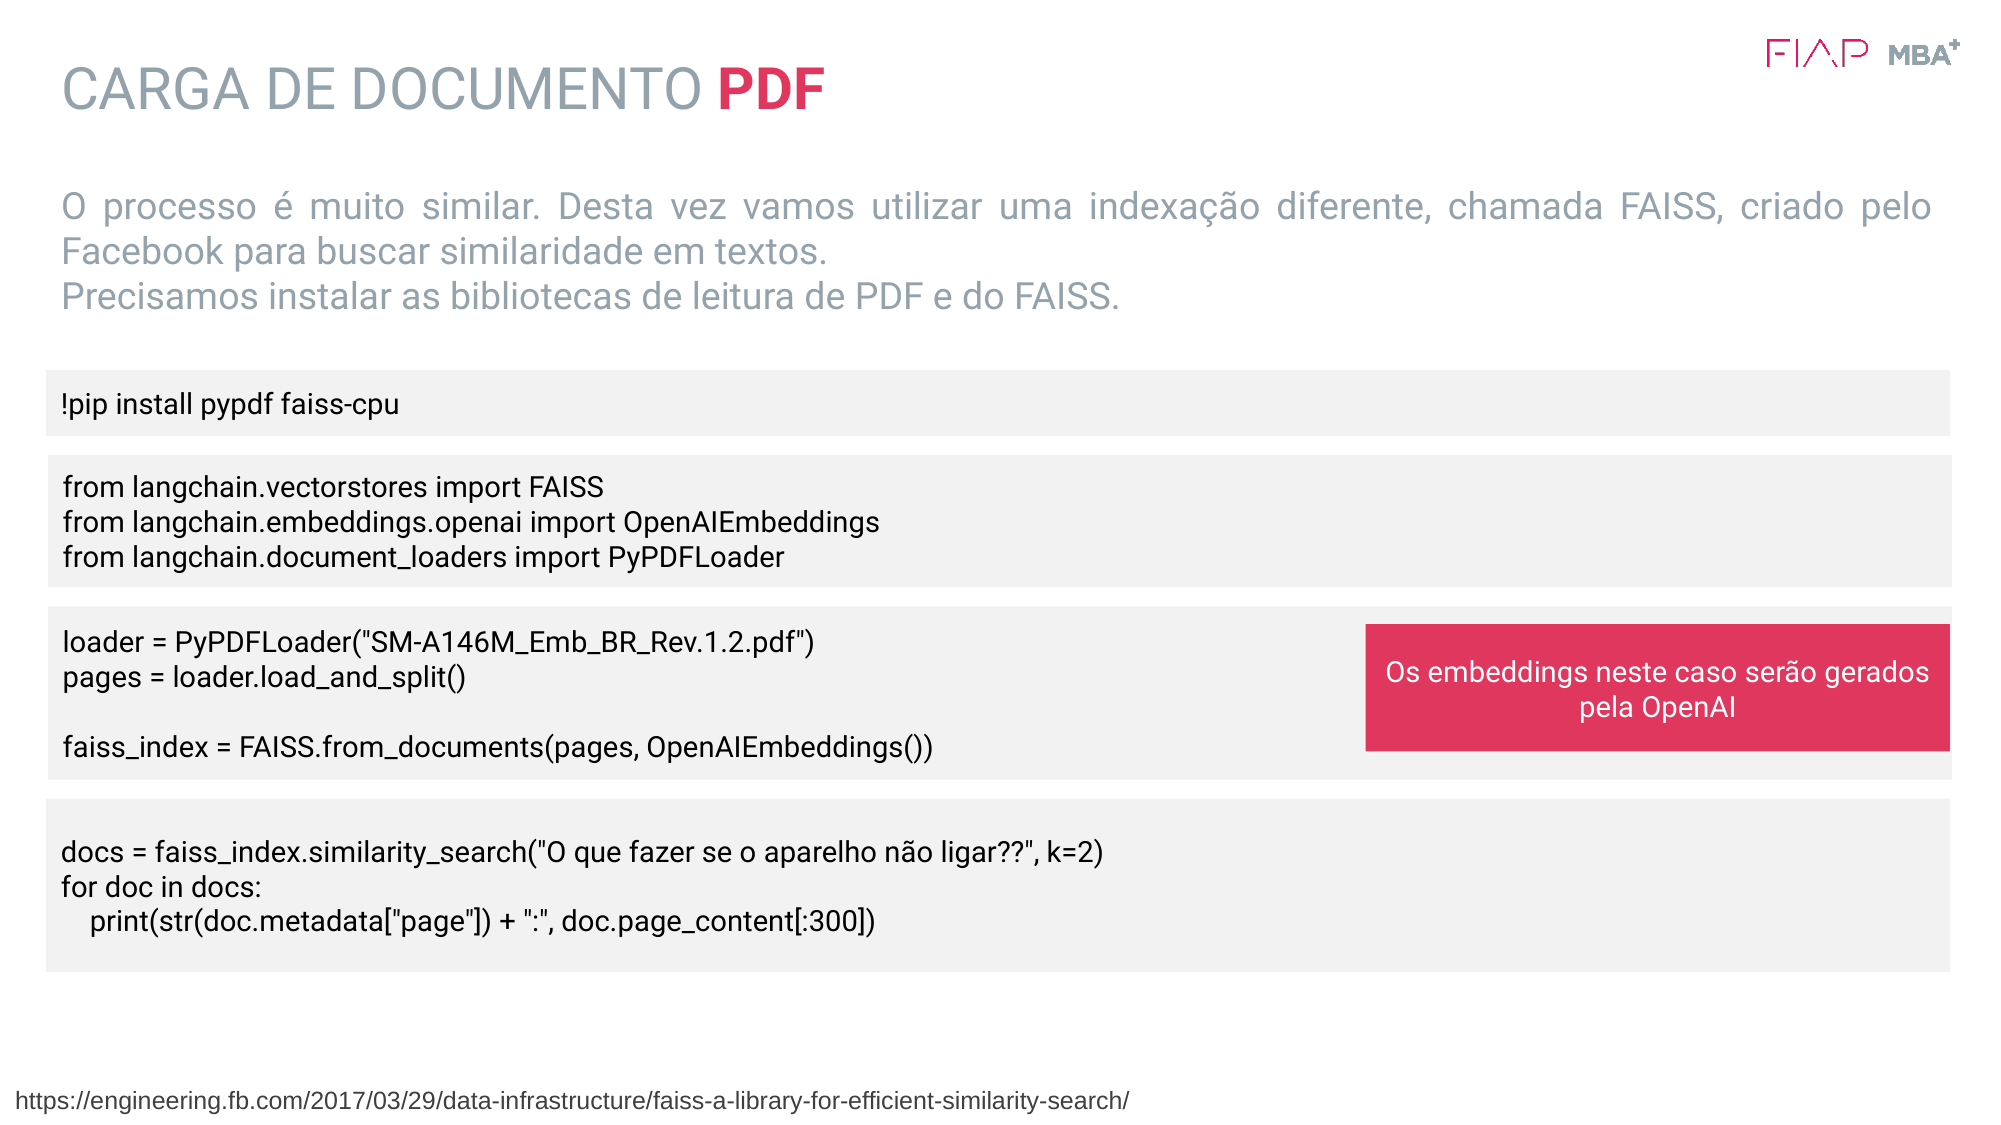

# CARGA DE DOCUMENTO PDF
O processo é muito similar. Desta vez vamos utilizar uma indexação diferente, chamada FAISS, criado pelo Facebook para buscar similaridade em textos.
Precisamos instalar as bibliotecas de leitura de PDF e do FAISS.
!pip install pypdf faiss-cpu
from langchain.vectorstores import FAISS
from langchain.embeddings.openai import OpenAIEmbeddings
from langchain.document_loaders import PyPDFLoader
loader = PyPDFLoader("SM-A146M_Emb_BR_Rev.1.2.pdf")
pages = loader.load_and_split()

faiss_index = FAISS.from_documents(pages, OpenAIEmbeddings())
Os embeddings neste caso serão gerados pela OpenAI
docs = faiss_index.similarity_search("O que fazer se o aparelho não ligar??", k=2)
for doc in docs:
    print(str(doc.metadata["page"]) + ":", doc.page_content[:300])
https://engineering.fb.com/2017/03/29/data-infrastructure/faiss-a-library-for-efficient-similarity-search/